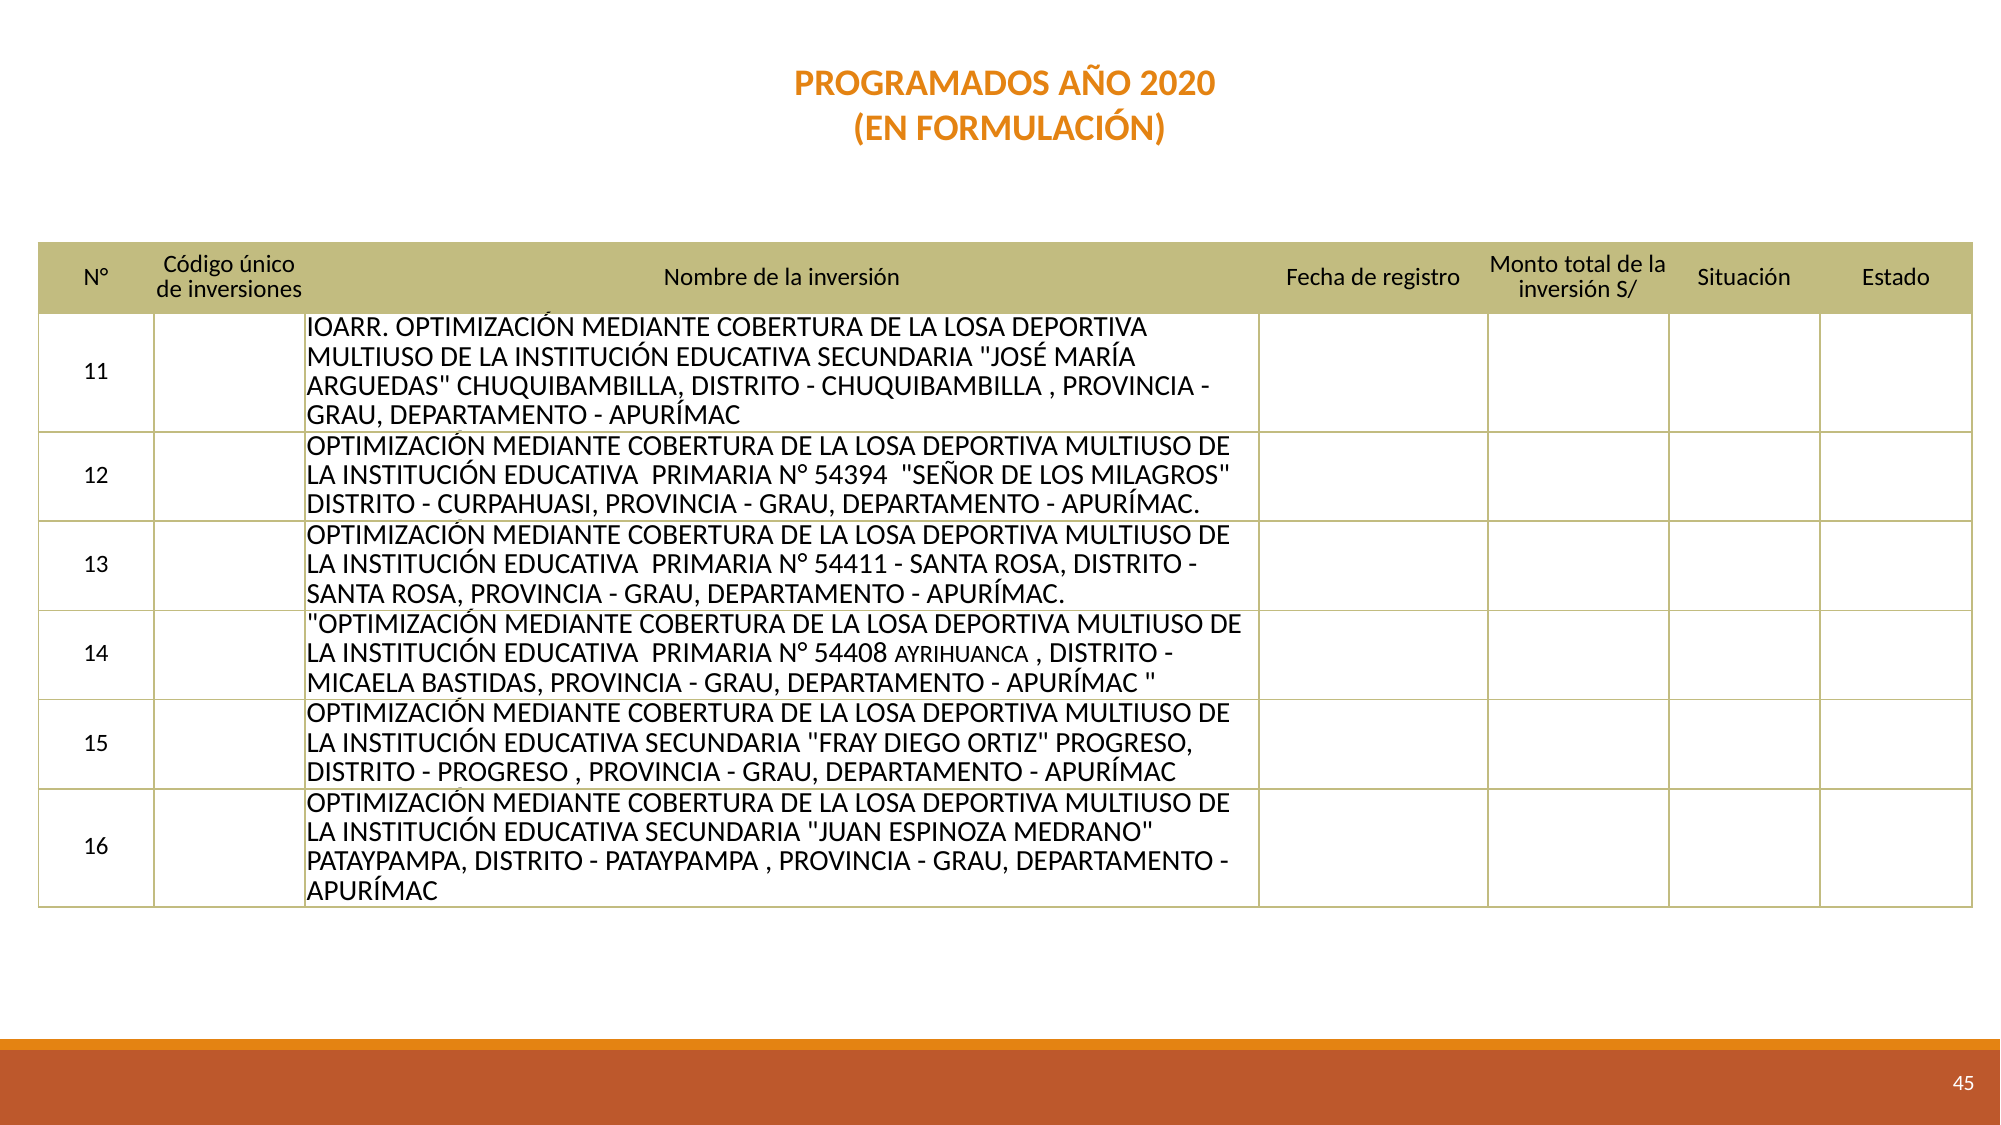

PROGRAMADOS AÑO 2020
 (EN FORMULACIÓN)
| N° | Código único de inversiones | Nombre de la inversión | Fecha de registro | Monto total de la inversión S/ | Situación | Estado |
| --- | --- | --- | --- | --- | --- | --- |
| 11 |  | IOARR. OPTIMIZACIÓN MEDIANTE COBERTURA DE LA LOSA DEPORTIVA MULTIUSO DE LA INSTITUCIÓN EDUCATIVA SECUNDARIA "JOSÉ MARÍA ARGUEDAS" CHUQUIBAMBILLA, DISTRITO - CHUQUIBAMBILLA , PROVINCIA - GRAU, DEPARTAMENTO - APURÍMAC |  |  |  |  |
| 12 |  | OPTIMIZACIÓN MEDIANTE COBERTURA DE LA LOSA DEPORTIVA MULTIUSO DE LA INSTITUCIÓN EDUCATIVA PRIMARIA N° 54394 "SEÑOR DE LOS MILAGROS" DISTRITO - CURPAHUASI, PROVINCIA - GRAU, DEPARTAMENTO - APURÍMAC. |  |  |  |  |
| 13 |  | OPTIMIZACIÓN MEDIANTE COBERTURA DE LA LOSA DEPORTIVA MULTIUSO DE LA INSTITUCIÓN EDUCATIVA PRIMARIA N° 54411 - SANTA ROSA, DISTRITO - SANTA ROSA, PROVINCIA - GRAU, DEPARTAMENTO - APURÍMAC. |  |  |  |  |
| 14 |  | "OPTIMIZACIÓN MEDIANTE COBERTURA DE LA LOSA DEPORTIVA MULTIUSO DE LA INSTITUCIÓN EDUCATIVA PRIMARIA N° 54408 AYRIHUANCA , DISTRITO - MICAELA BASTIDAS, PROVINCIA - GRAU, DEPARTAMENTO - APURÍMAC " |  |  |  |  |
| 15 |  | OPTIMIZACIÓN MEDIANTE COBERTURA DE LA LOSA DEPORTIVA MULTIUSO DE LA INSTITUCIÓN EDUCATIVA SECUNDARIA "FRAY DIEGO ORTIZ" PROGRESO, DISTRITO - PROGRESO , PROVINCIA - GRAU, DEPARTAMENTO - APURÍMAC |  |  |  |  |
| 16 |  | OPTIMIZACIÓN MEDIANTE COBERTURA DE LA LOSA DEPORTIVA MULTIUSO DE LA INSTITUCIÓN EDUCATIVA SECUNDARIA "JUAN ESPINOZA MEDRANO" PATAYPAMPA, DISTRITO - PATAYPAMPA , PROVINCIA - GRAU, DEPARTAMENTO - APURÍMAC |  |  |  |  |
45